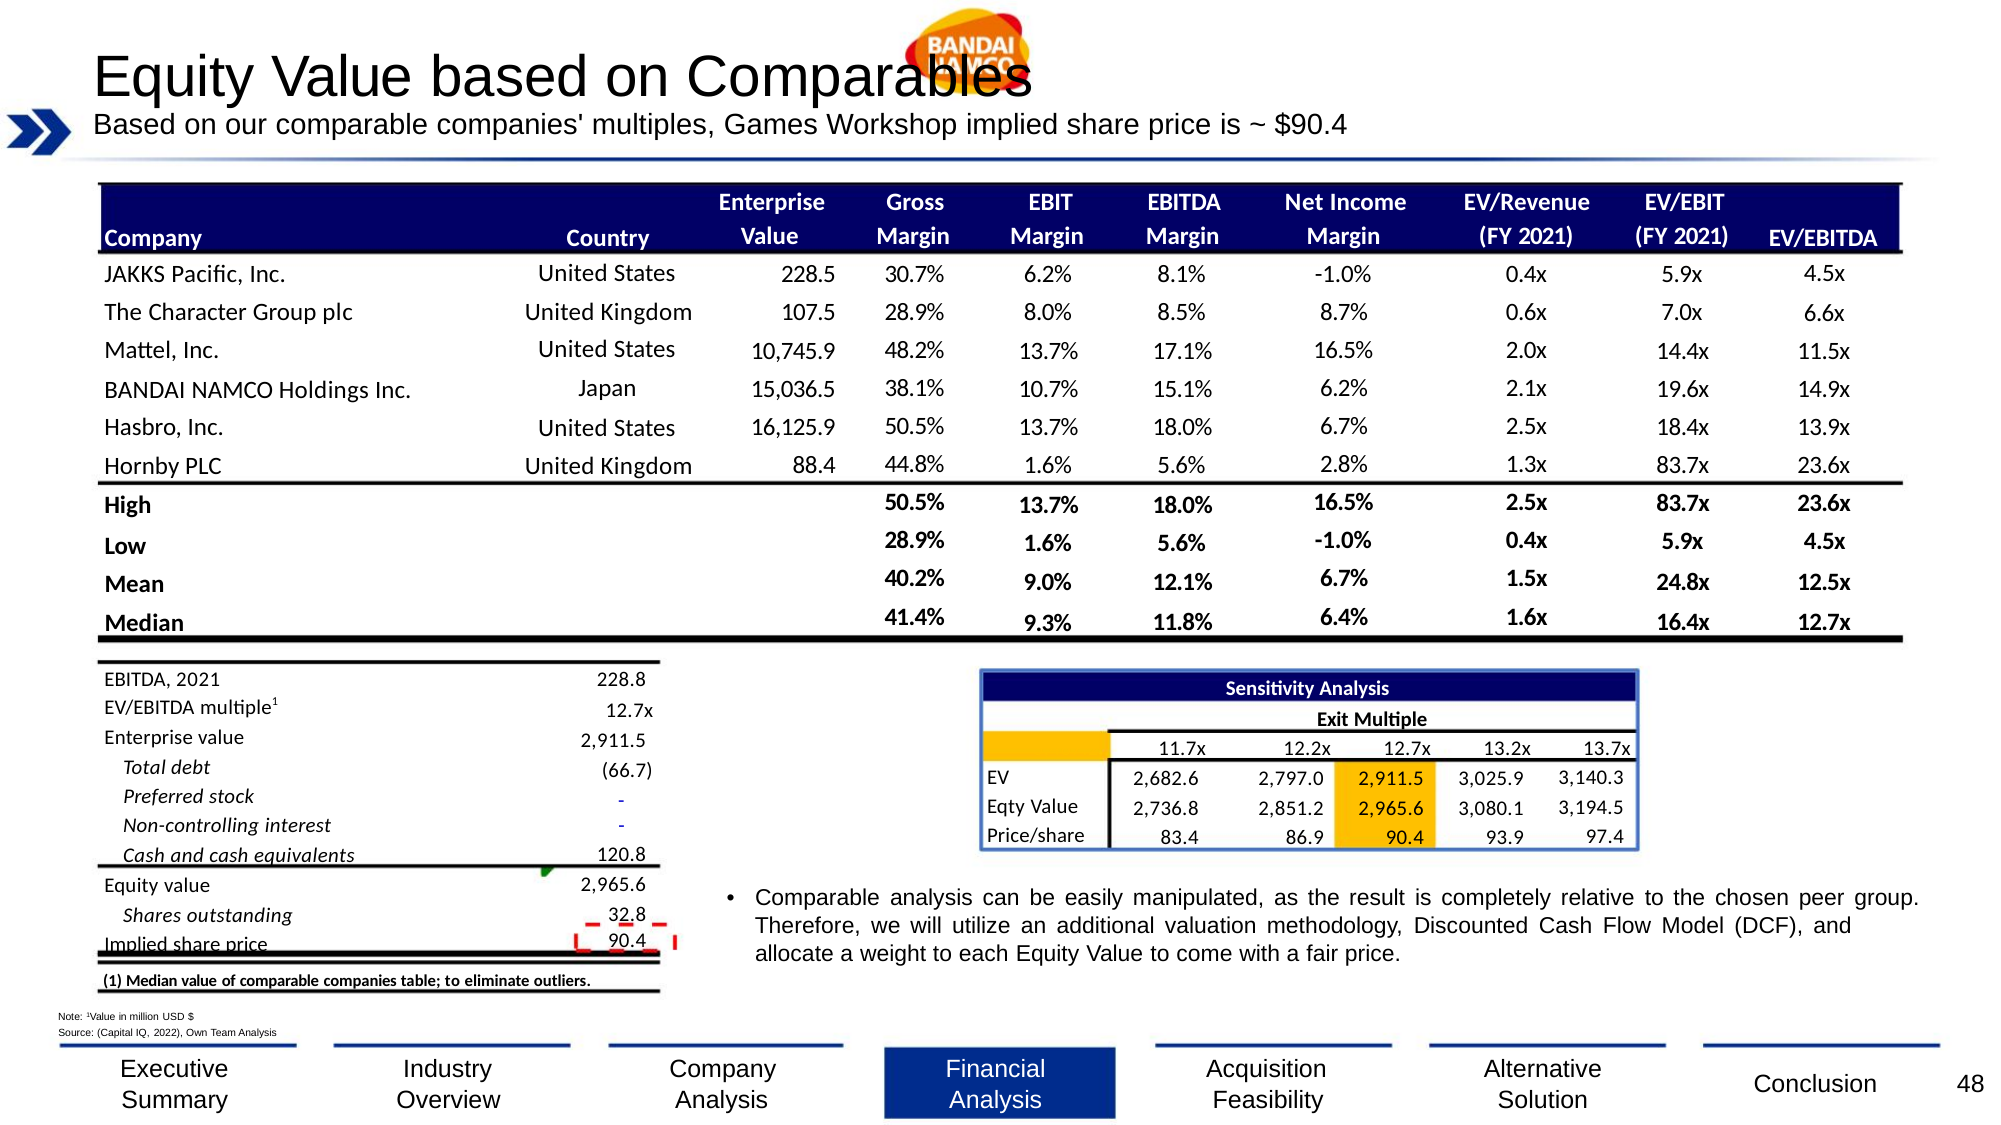

Equity Value based on Comparables
Based on our comparable companies' multiples, Games Workshop implied share price is ~ $90.4
Gross
Margin
Enterprise
Value
EBIT
Margin
EBITDA
Margin
Net Income
Margin
EV/Revenue
(FY 2021)
EV/EBIT
(FY 2021)
Company
Country
United States
United Kingdom
United States
Japan
EV/EBITDA
4.5x
228.5
107.5
30.7%
28.9%
48.2%
38.1%
50.5%
44.8%
50.5%
28.9%
40.2%
41.4%
6.2%
8.0%
8.1%
8.5%
-1.0%
8.7%
16.5%
6.2%
6.7%
2.8%
16.5%
-1.0%
6.7%
6.4%
0.4x
0.6x
2.0x
2.1x
2.5x
1.3x
2.5x
0.4x
1.5x
1.6x
5.9x
7.0x
JAKKS Pacific, Inc.
The Character Group plc
Mattel, Inc.
6.6x
10,745.9
15,036.5
16,125.9
88.4
13.7%
10.7%
13.7%
1.6%
17.1%
15.1%
18.0%
5.6%
14.4x
19.6x
18.4x
83.7x
83.7x
5.9x
11.5x
14.9x
13.9x
23.6x
23.6x
4.5x
BANDAI NAMCO Holdings Inc.
Hasbro, Inc.
Hornby PLC
High
United States
United Kingdom
13.7%
1.6%
18.0%
5.6%
Low
9.0%
12.1%
11.8%
24.8x
16.4x
12.5x
12.7x
Mean
Median
9.3%
228.8
12.7x
2,911.5
(66.7)
-
EBITDA, 2021
Sensitivity Analysis
Exit Multiple
EV/EBITDA multiple1
Enterprise value
Total debt
5,487.2
11.7x
2,682.6
2,736.8
83.4
12.2x
2,797.0
2,851.2
86.9
12.7x
2,911.5
2,965.6
90.4
13.2x
3,025.9
3,080.1
93.9
13.7x
EV
3,140.3
3,194.5
97.4
Preferred stock
Eqty Value
Price/share
Non-controlling interest
Cash and cash equivalents
Equity value
Shares outstanding
Implied share price
-
120.8
2,965.6
32.8
• Comparable analysis can be easily manipulated, as the result is completely relative to the chosen peer group.
Therefore, we will utilize an additional valuation methodology, Discounted Cash Flow Model (DCF), and
allocate a weight to each Equity Value to come with a fair price.
90.4
(1) Median value of comparable companies table; to eliminate outliers.
Note: 1Value in million USD $
Source: (Capital IQ, 2022), Own Team Analysis
Executive
Summary
Industry
Overview
Company
Analysis
Financial
Analysis
Acquisition
Feasibility
Alternative
Solution
Conclusion
48